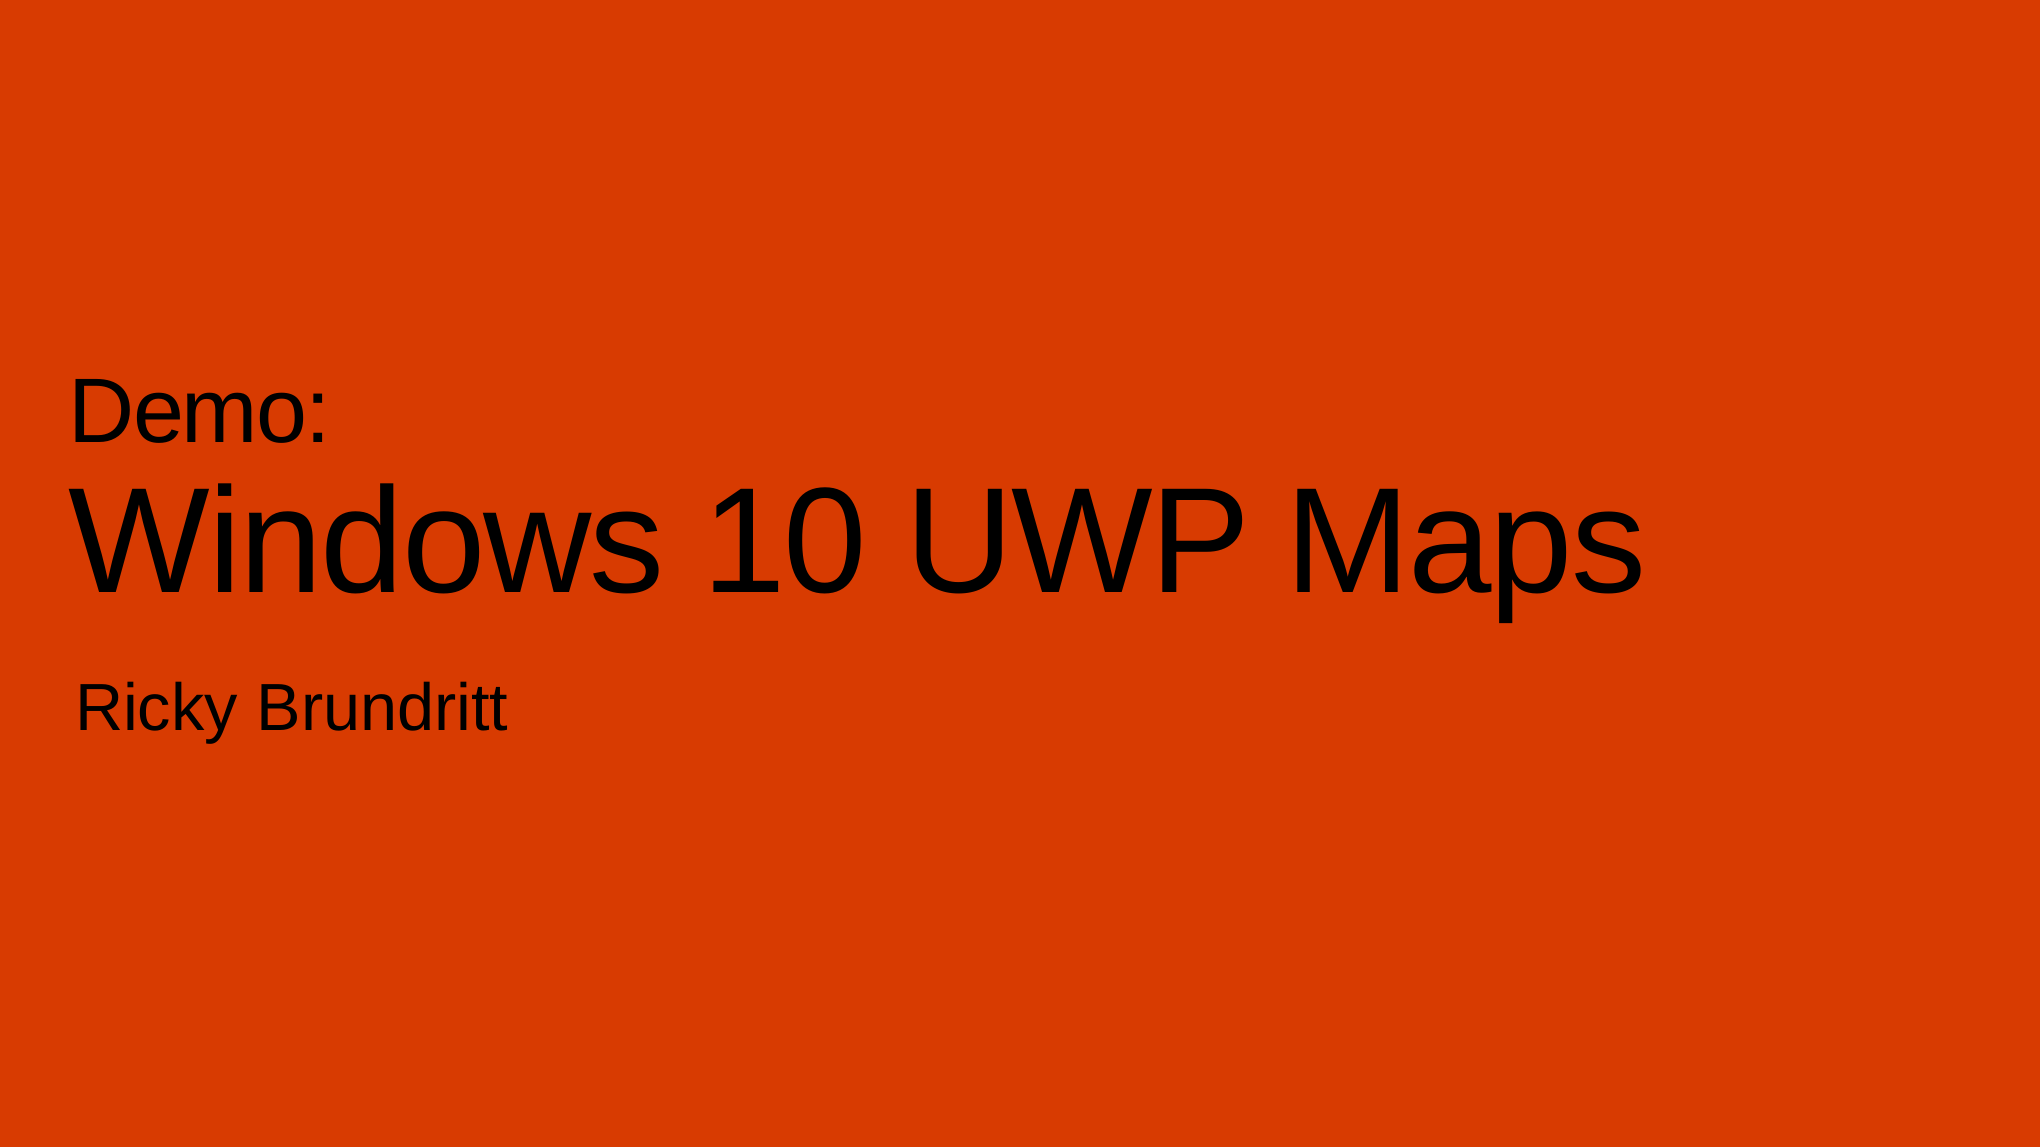

# Demo: Windows 10 UWP Maps
Ricky Brundritt